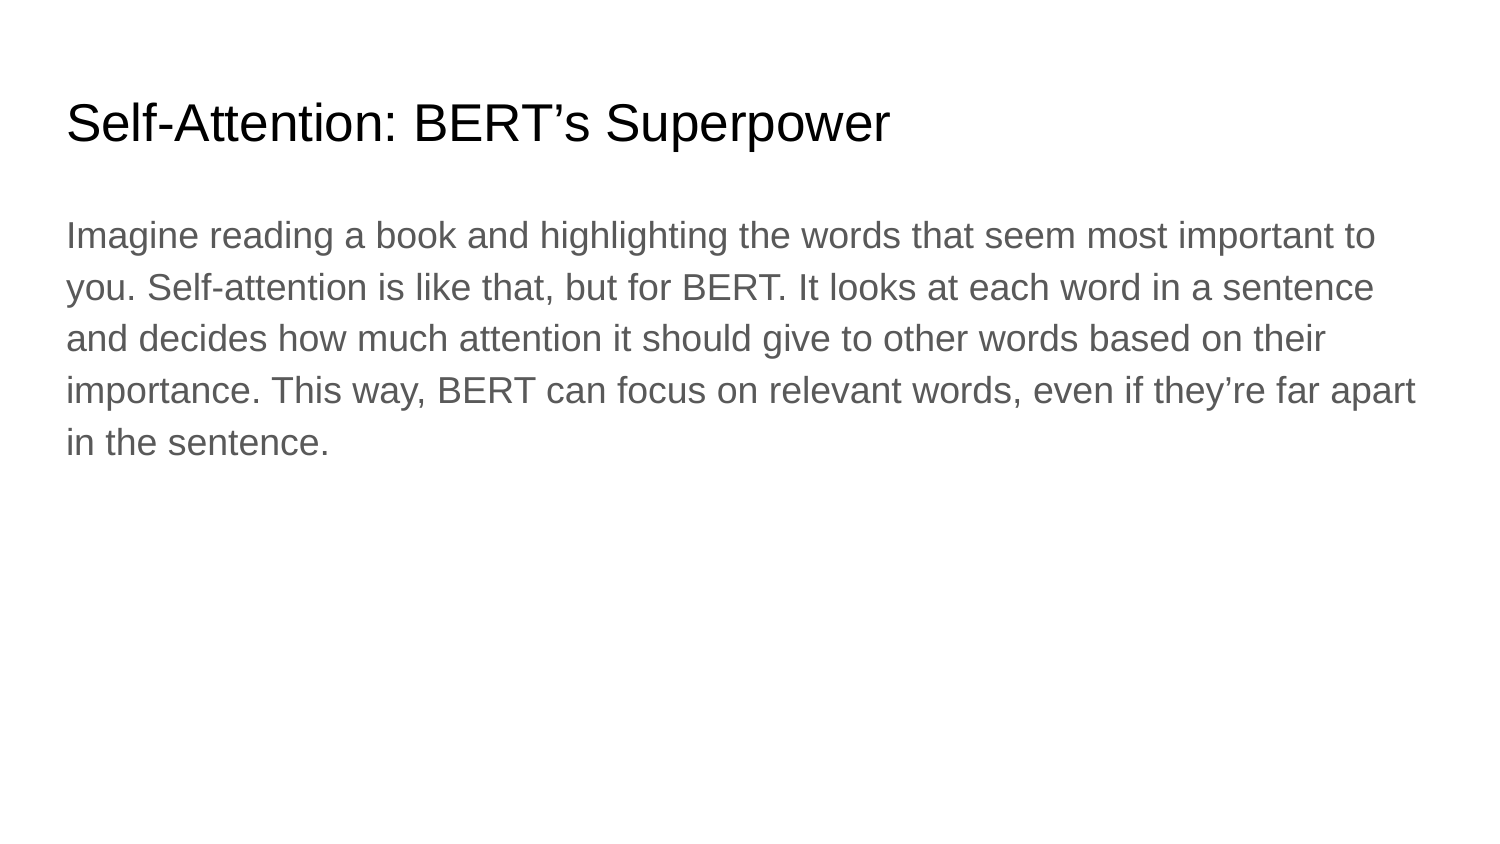

# Self-Attention: BERT’s Superpower

Imagine reading a book and highlighting the words that seem most important to you. Self-attention is like that, but for BERT. It looks at each word in a sentence and decides how much attention it should give to other words based on their importance. This way, BERT can focus on relevant words, even if they’re far apart in the sentence.